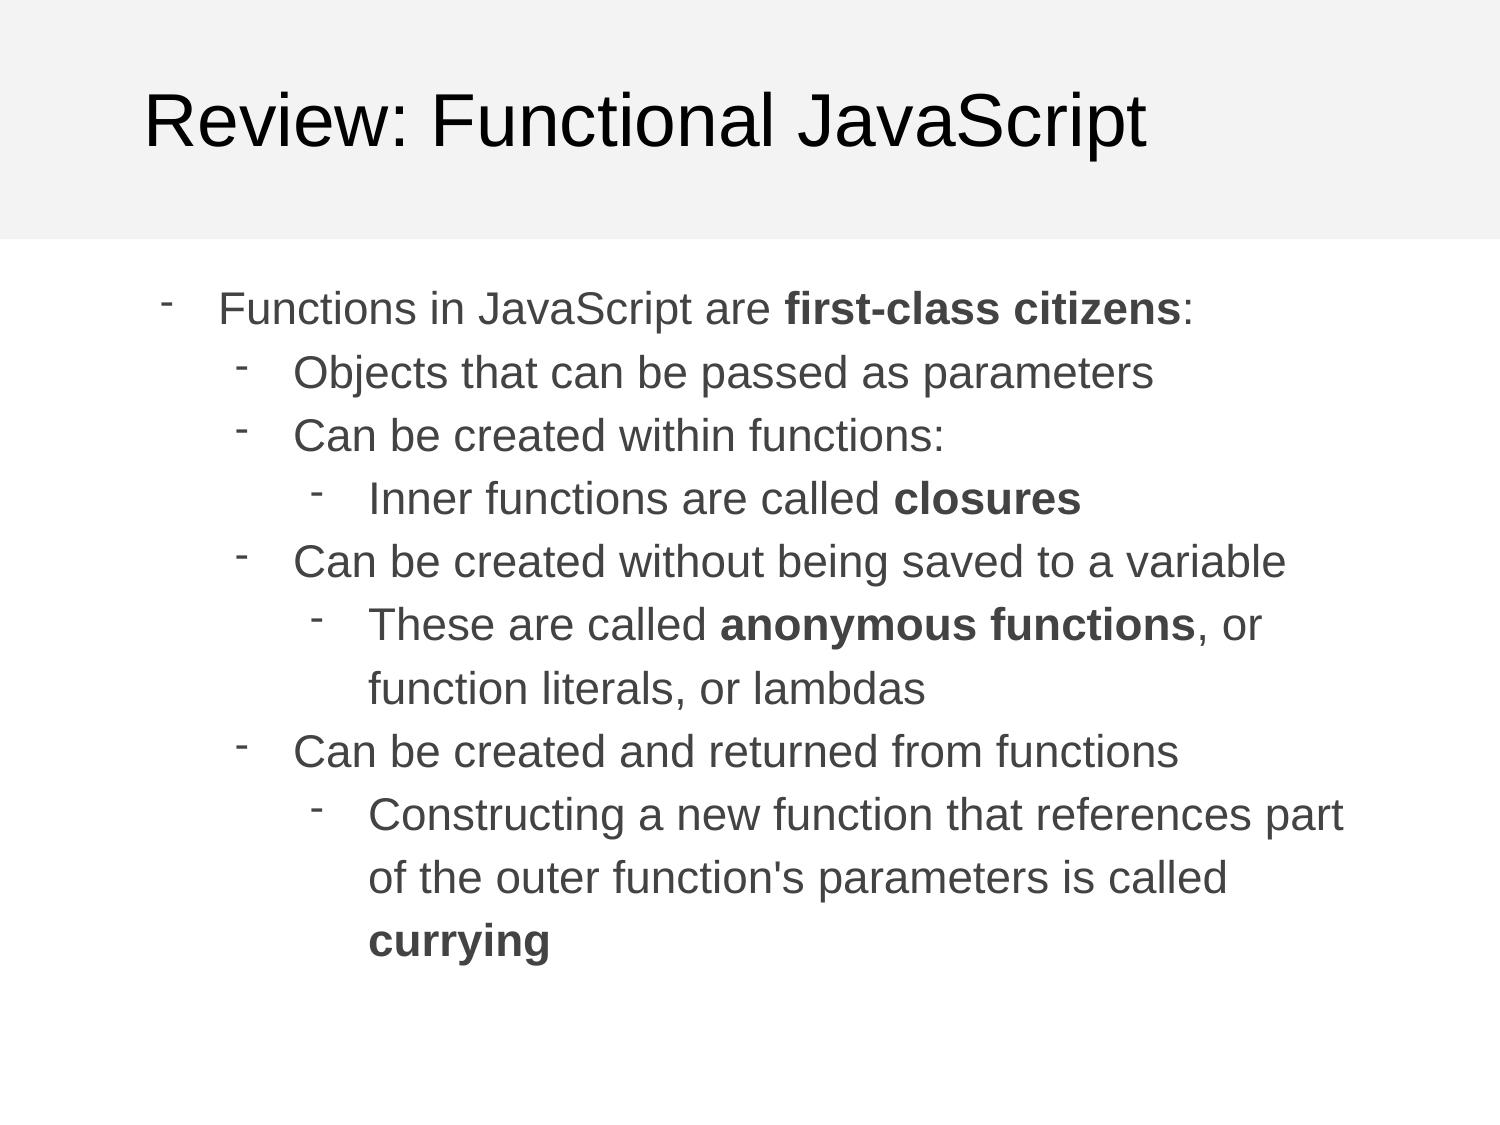

Review: Functional JavaScript

Functions in JavaScript are first-class citizens:
Objects that can be passed as parameters
Can be created within functions:
Inner functions are called closures
Can be created without being saved to a variable
These are called anonymous functions, or function literals, or lambdas
Can be created and returned from functions
Constructing a new function that references part of the outer function's parameters is called currying